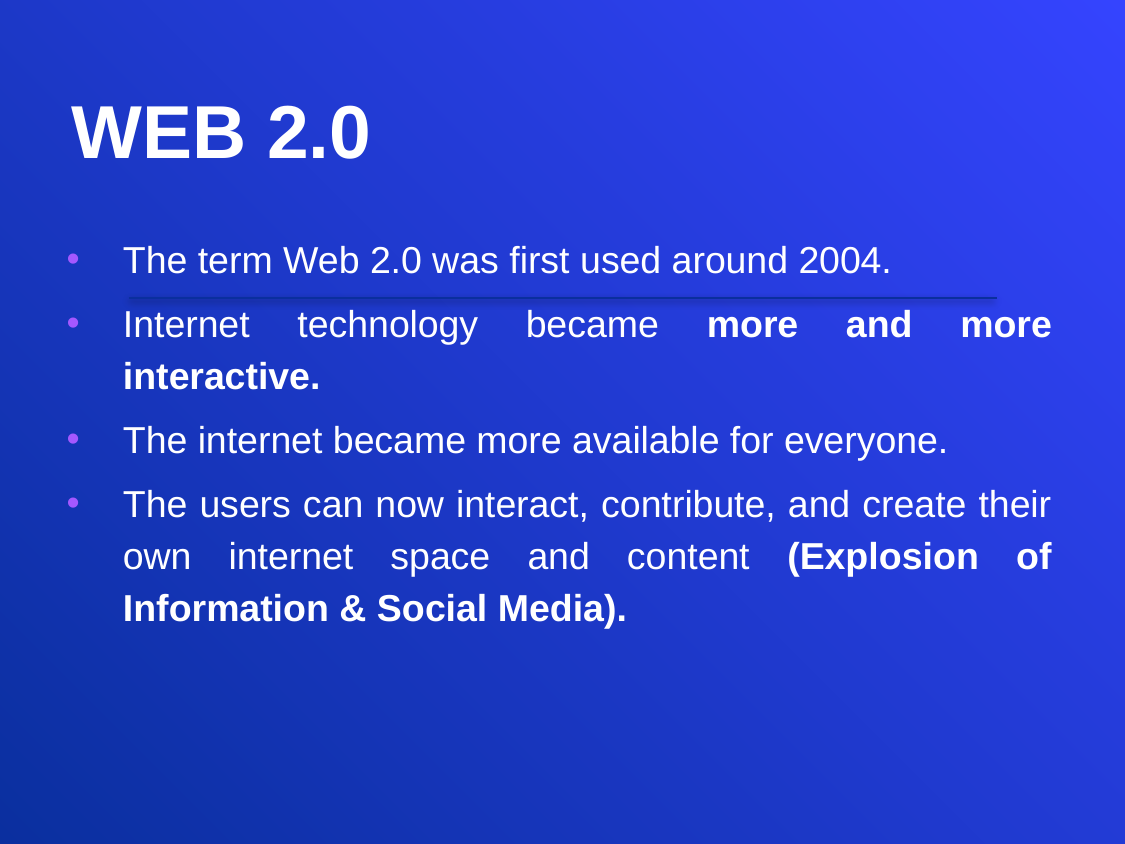

# WEB 2.0
The term Web 2.0 was first used around 2004.
Internet technology became more and more interactive.
The internet became more available for everyone.
The users can now interact, contribute, and create their own internet space and content (Explosion of Information & Social Media).